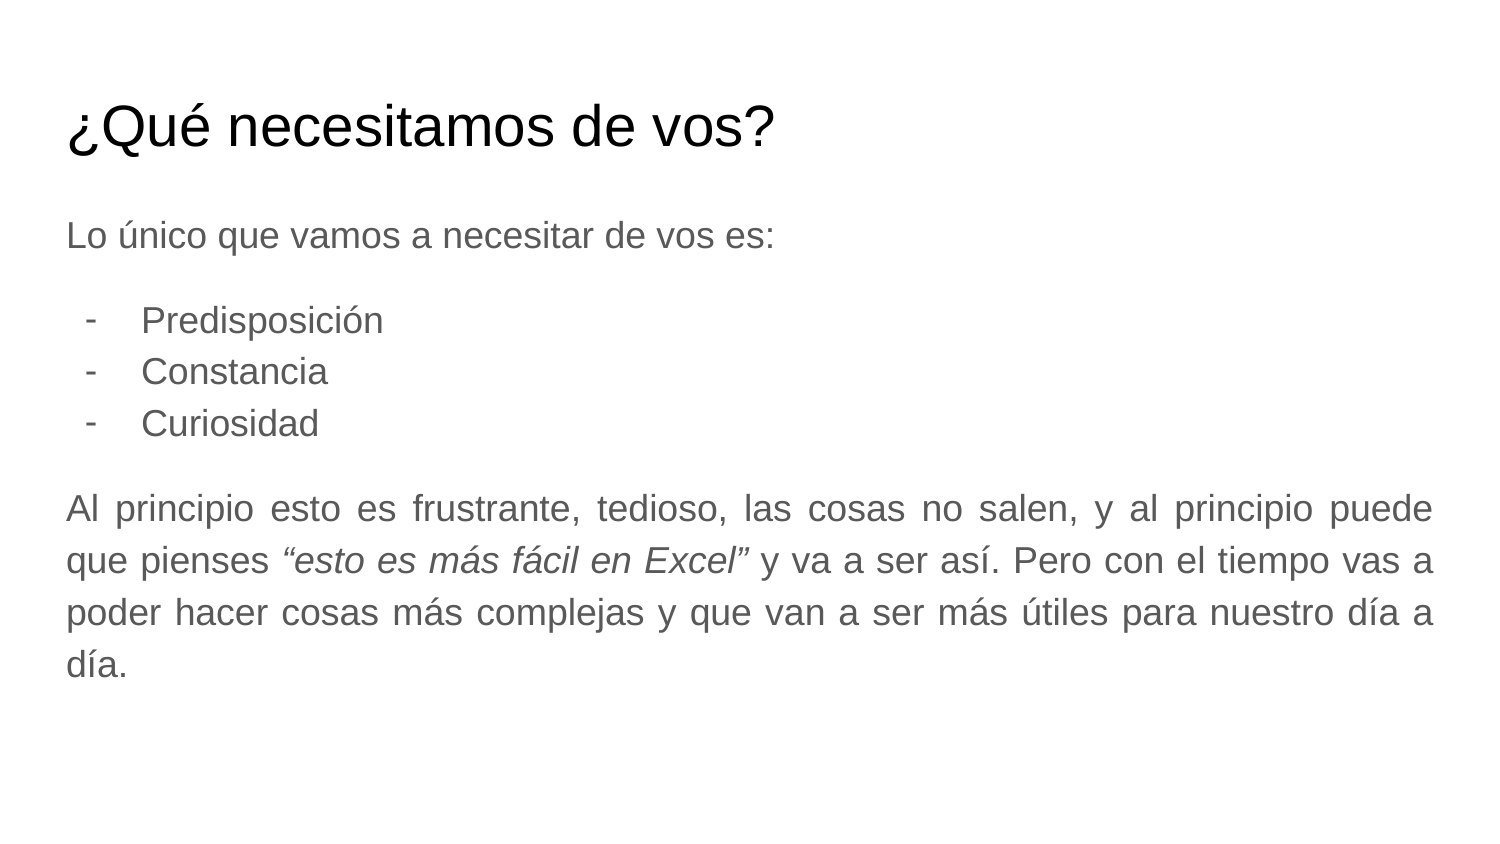

# ¿Qué necesitamos de vos?
Lo único que vamos a necesitar de vos es:
Predisposición
Constancia
Curiosidad
Al principio esto es frustrante, tedioso, las cosas no salen, y al principio puede que pienses “esto es más fácil en Excel” y va a ser así. Pero con el tiempo vas a poder hacer cosas más complejas y que van a ser más útiles para nuestro día a día.